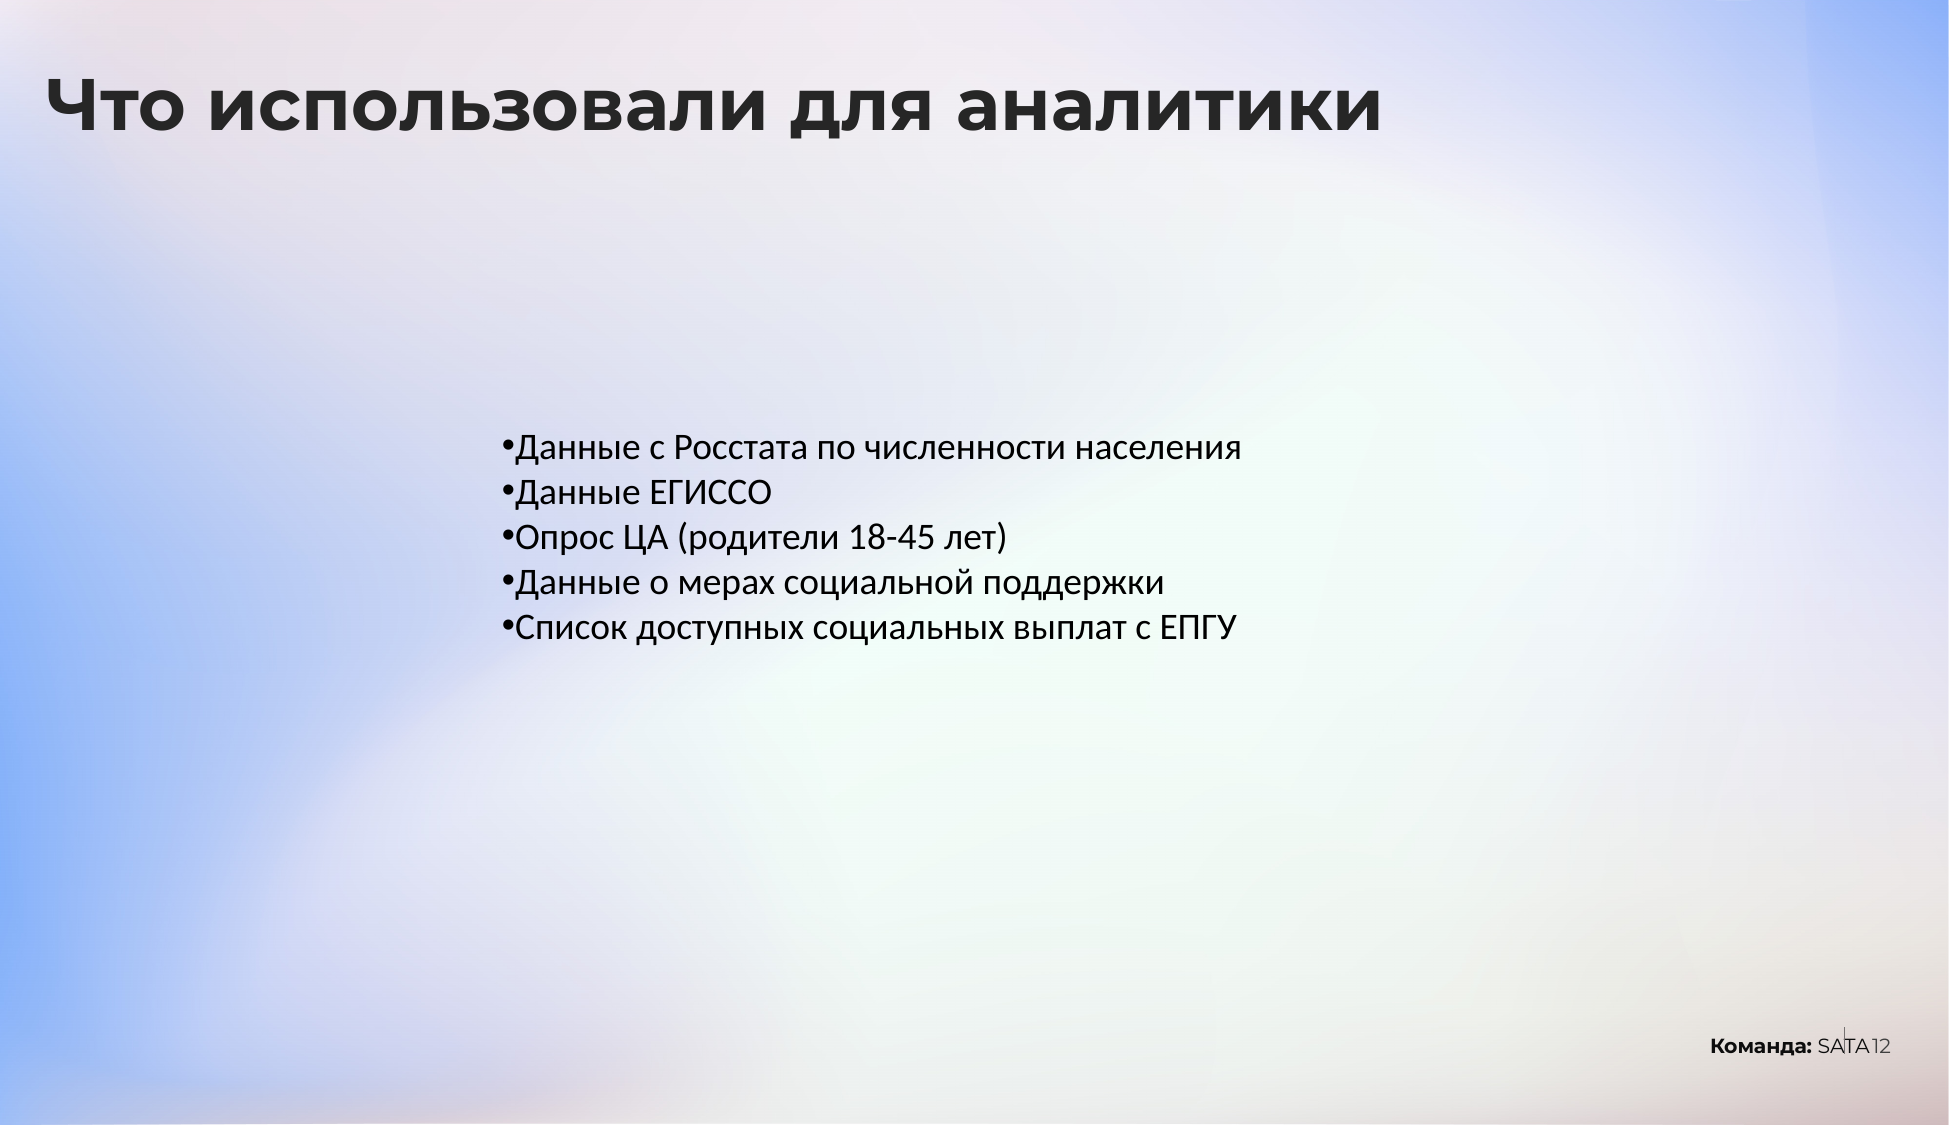

Что использовали для аналитики

Данные с Росстата по численности населения
Данные ЕГИССО
Опрос ЦА (родители 18-45 лет)
Данные о мерах социальной поддержки
Список доступных социальных выплат с ЕПГУ
12
Команда: SATA